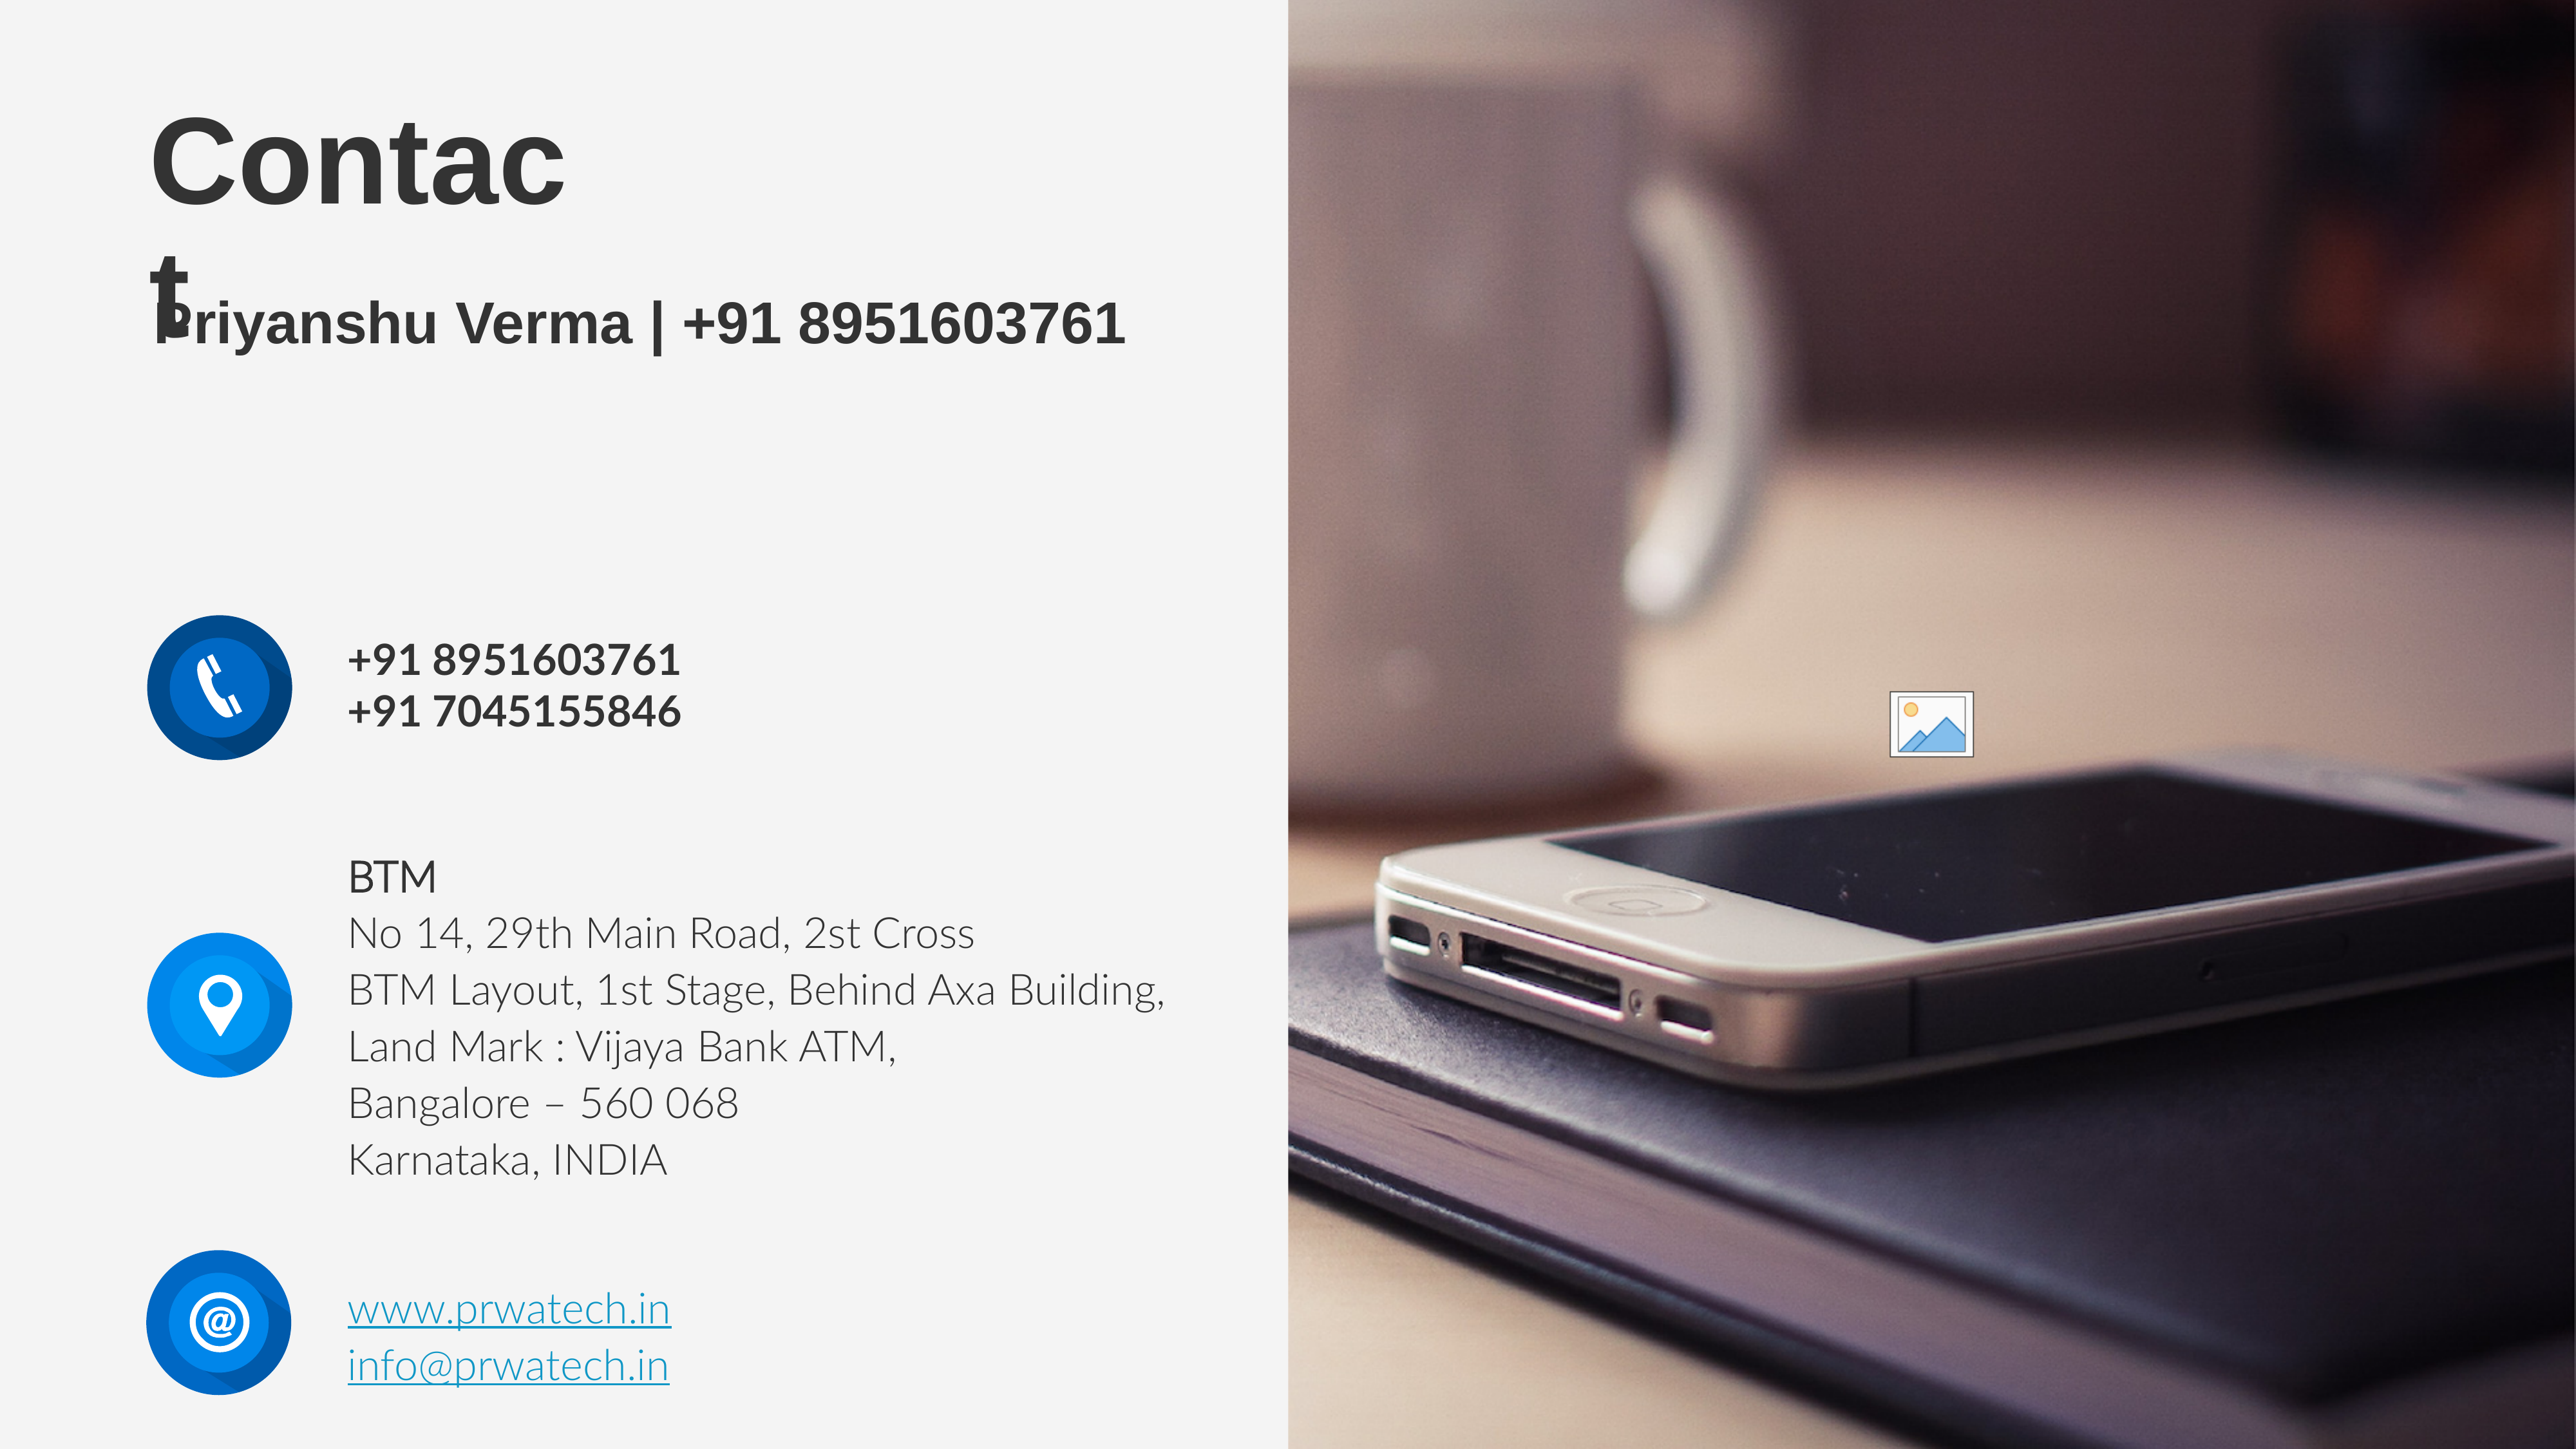

# Contact
Priyanshu Verma | +91 8951603761

+91 8951603761
+91 7045155846
BTM
No 14, 29th Main Road, 2st Cross
BTM Layout, 1st Stage, Behind Axa Building,
Land Mark : Vijaya Bank ATM,
Bangalore – 560 068
Karnataka, INDIA

www.prwatech.in
info@prwatech.in